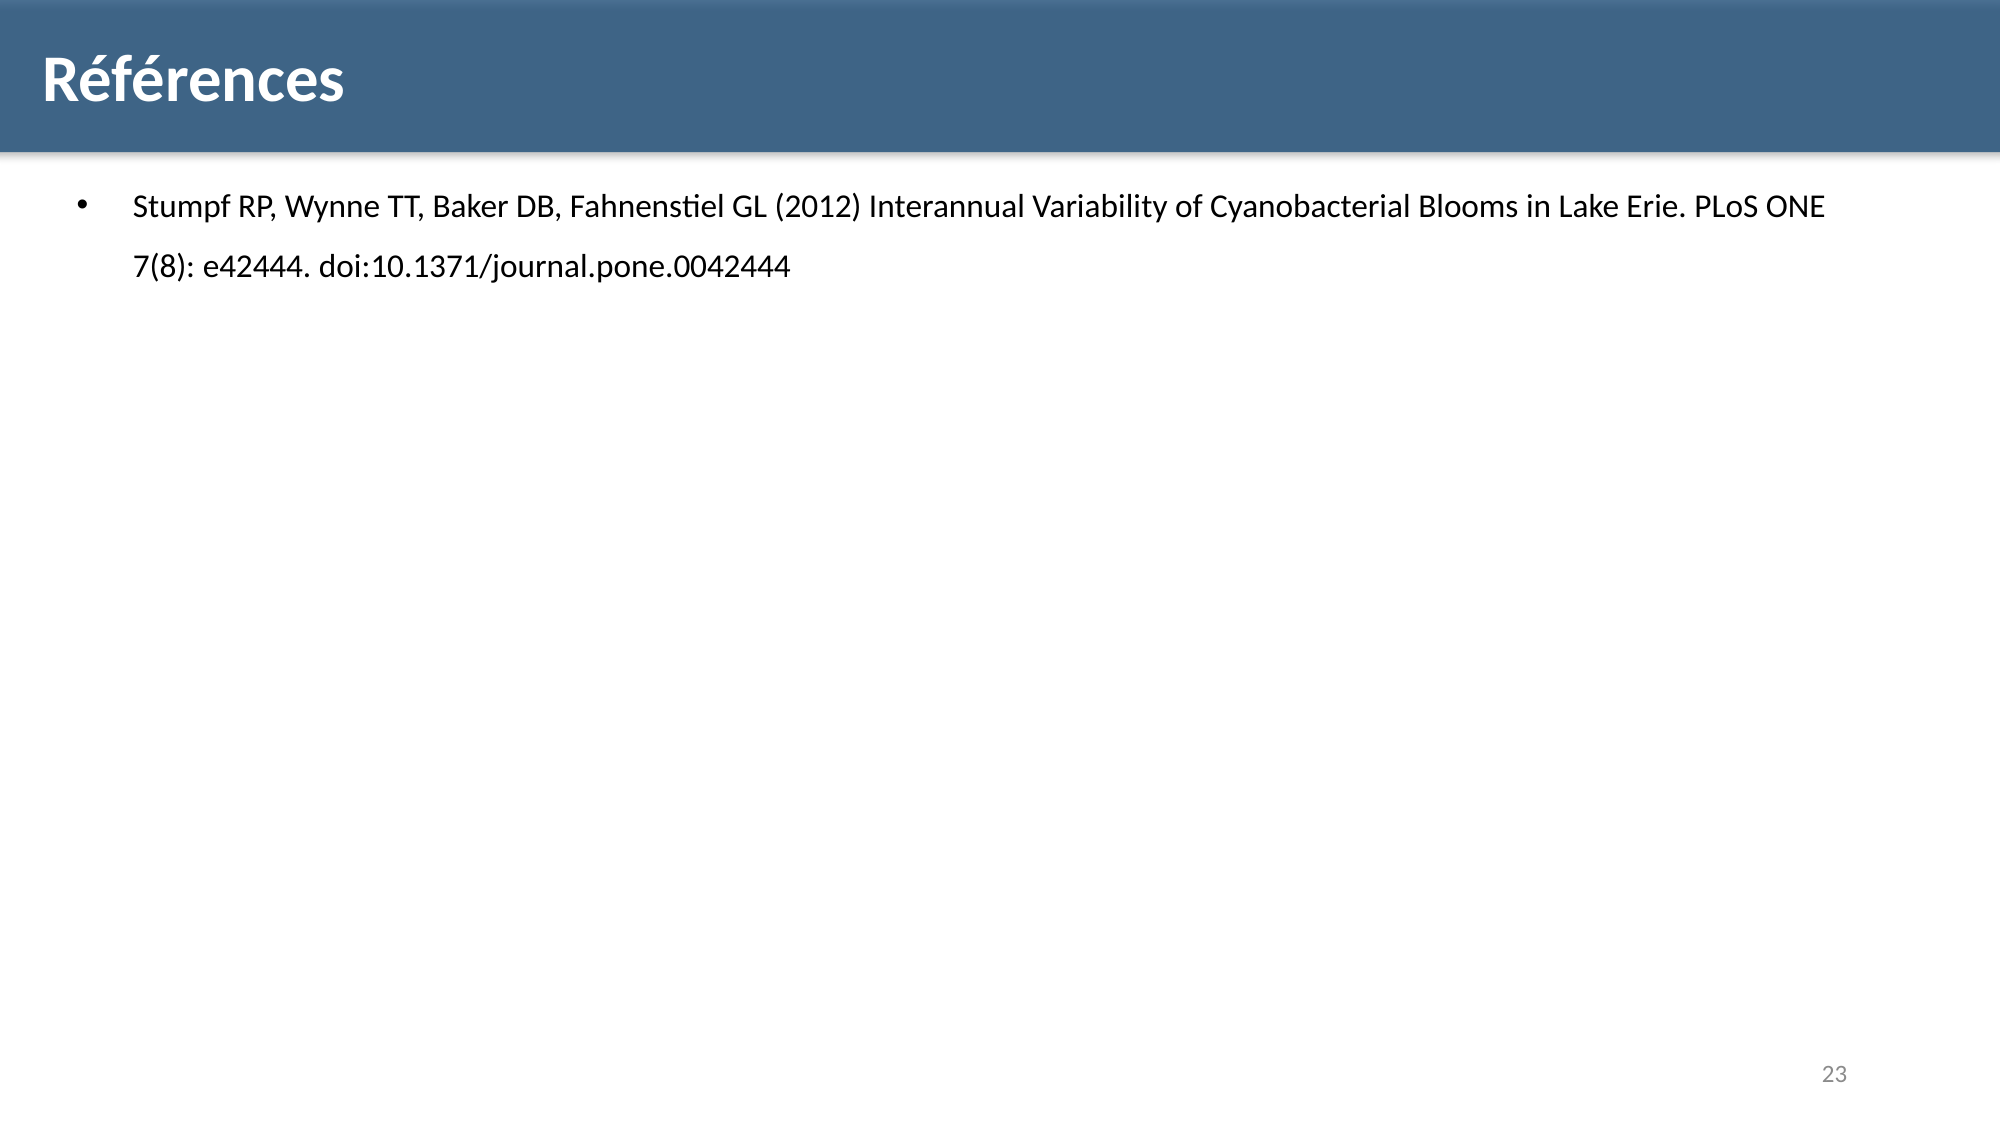

Références
Stumpf RP, Wynne TT, Baker DB, Fahnenstiel GL (2012) Interannual Variability of Cyanobacterial Blooms in Lake Erie. PLoS ONE 7(8): e42444. doi:10.1371/journal.pone.0042444
23